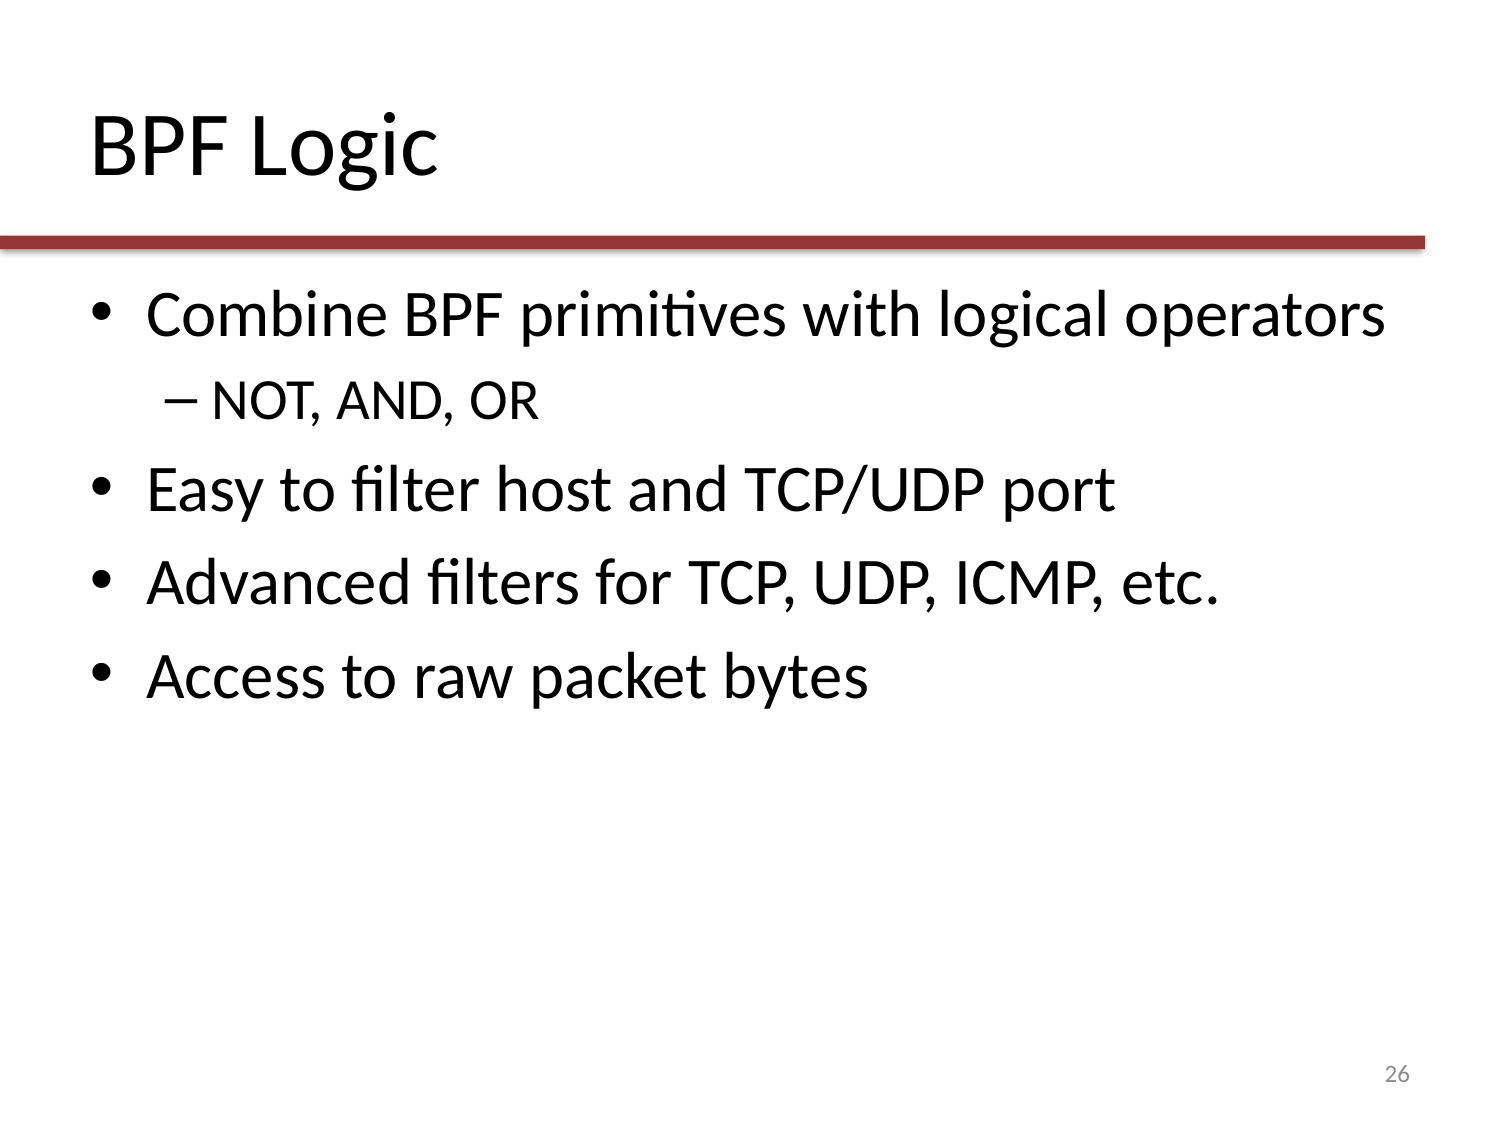

BPF Logic
Combine BPF primitives with logical operators
NOT, AND, OR
Easy to filter host and TCP/UDP port
Advanced filters for TCP, UDP, ICMP, etc.
Access to raw packet bytes

26